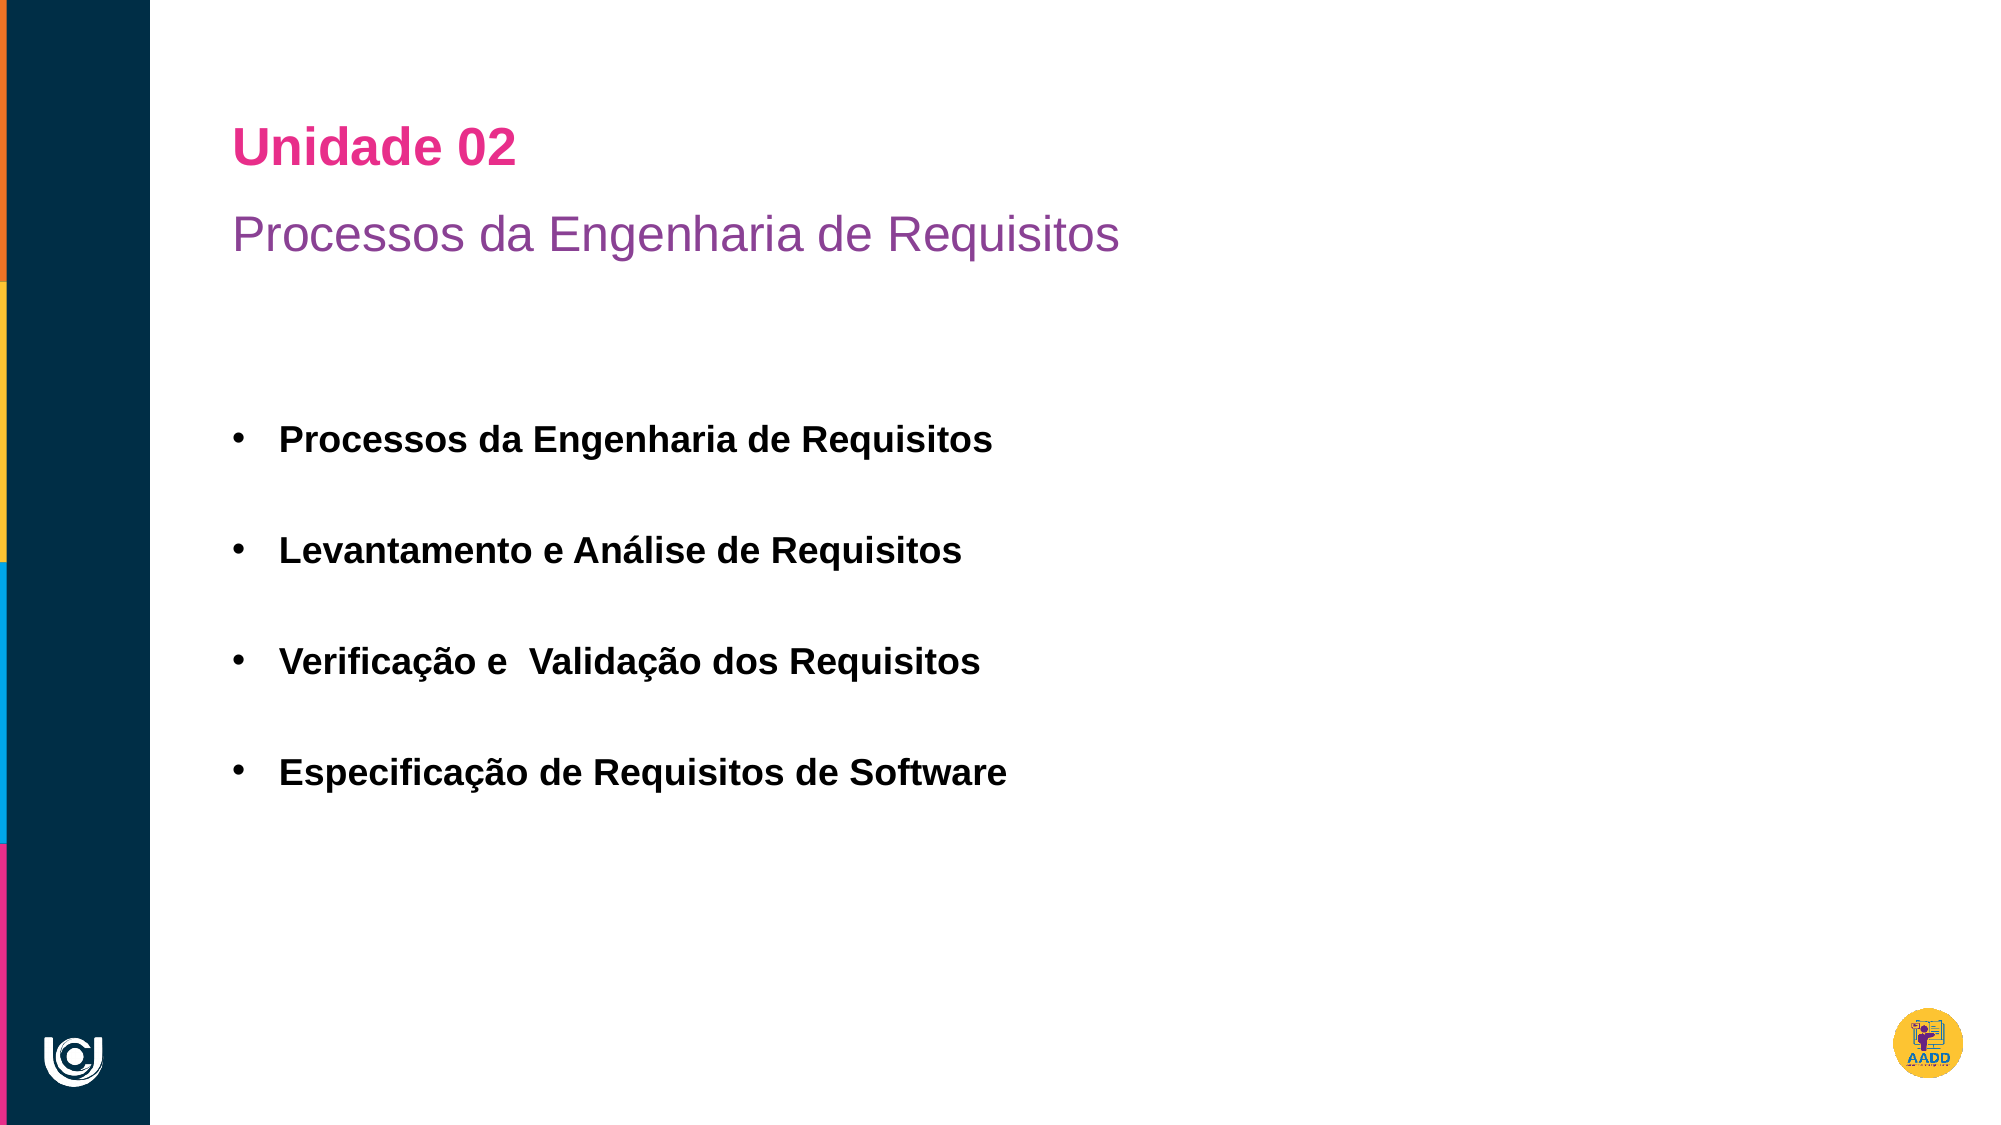

Unidade 02
Processos da Engenharia de Requisitos

Processos da Engenharia de Requisitos
Levantamento e Análise de Requisitos
Verificação e  Validação dos Requisitos
Especificação de Requisitos de Software